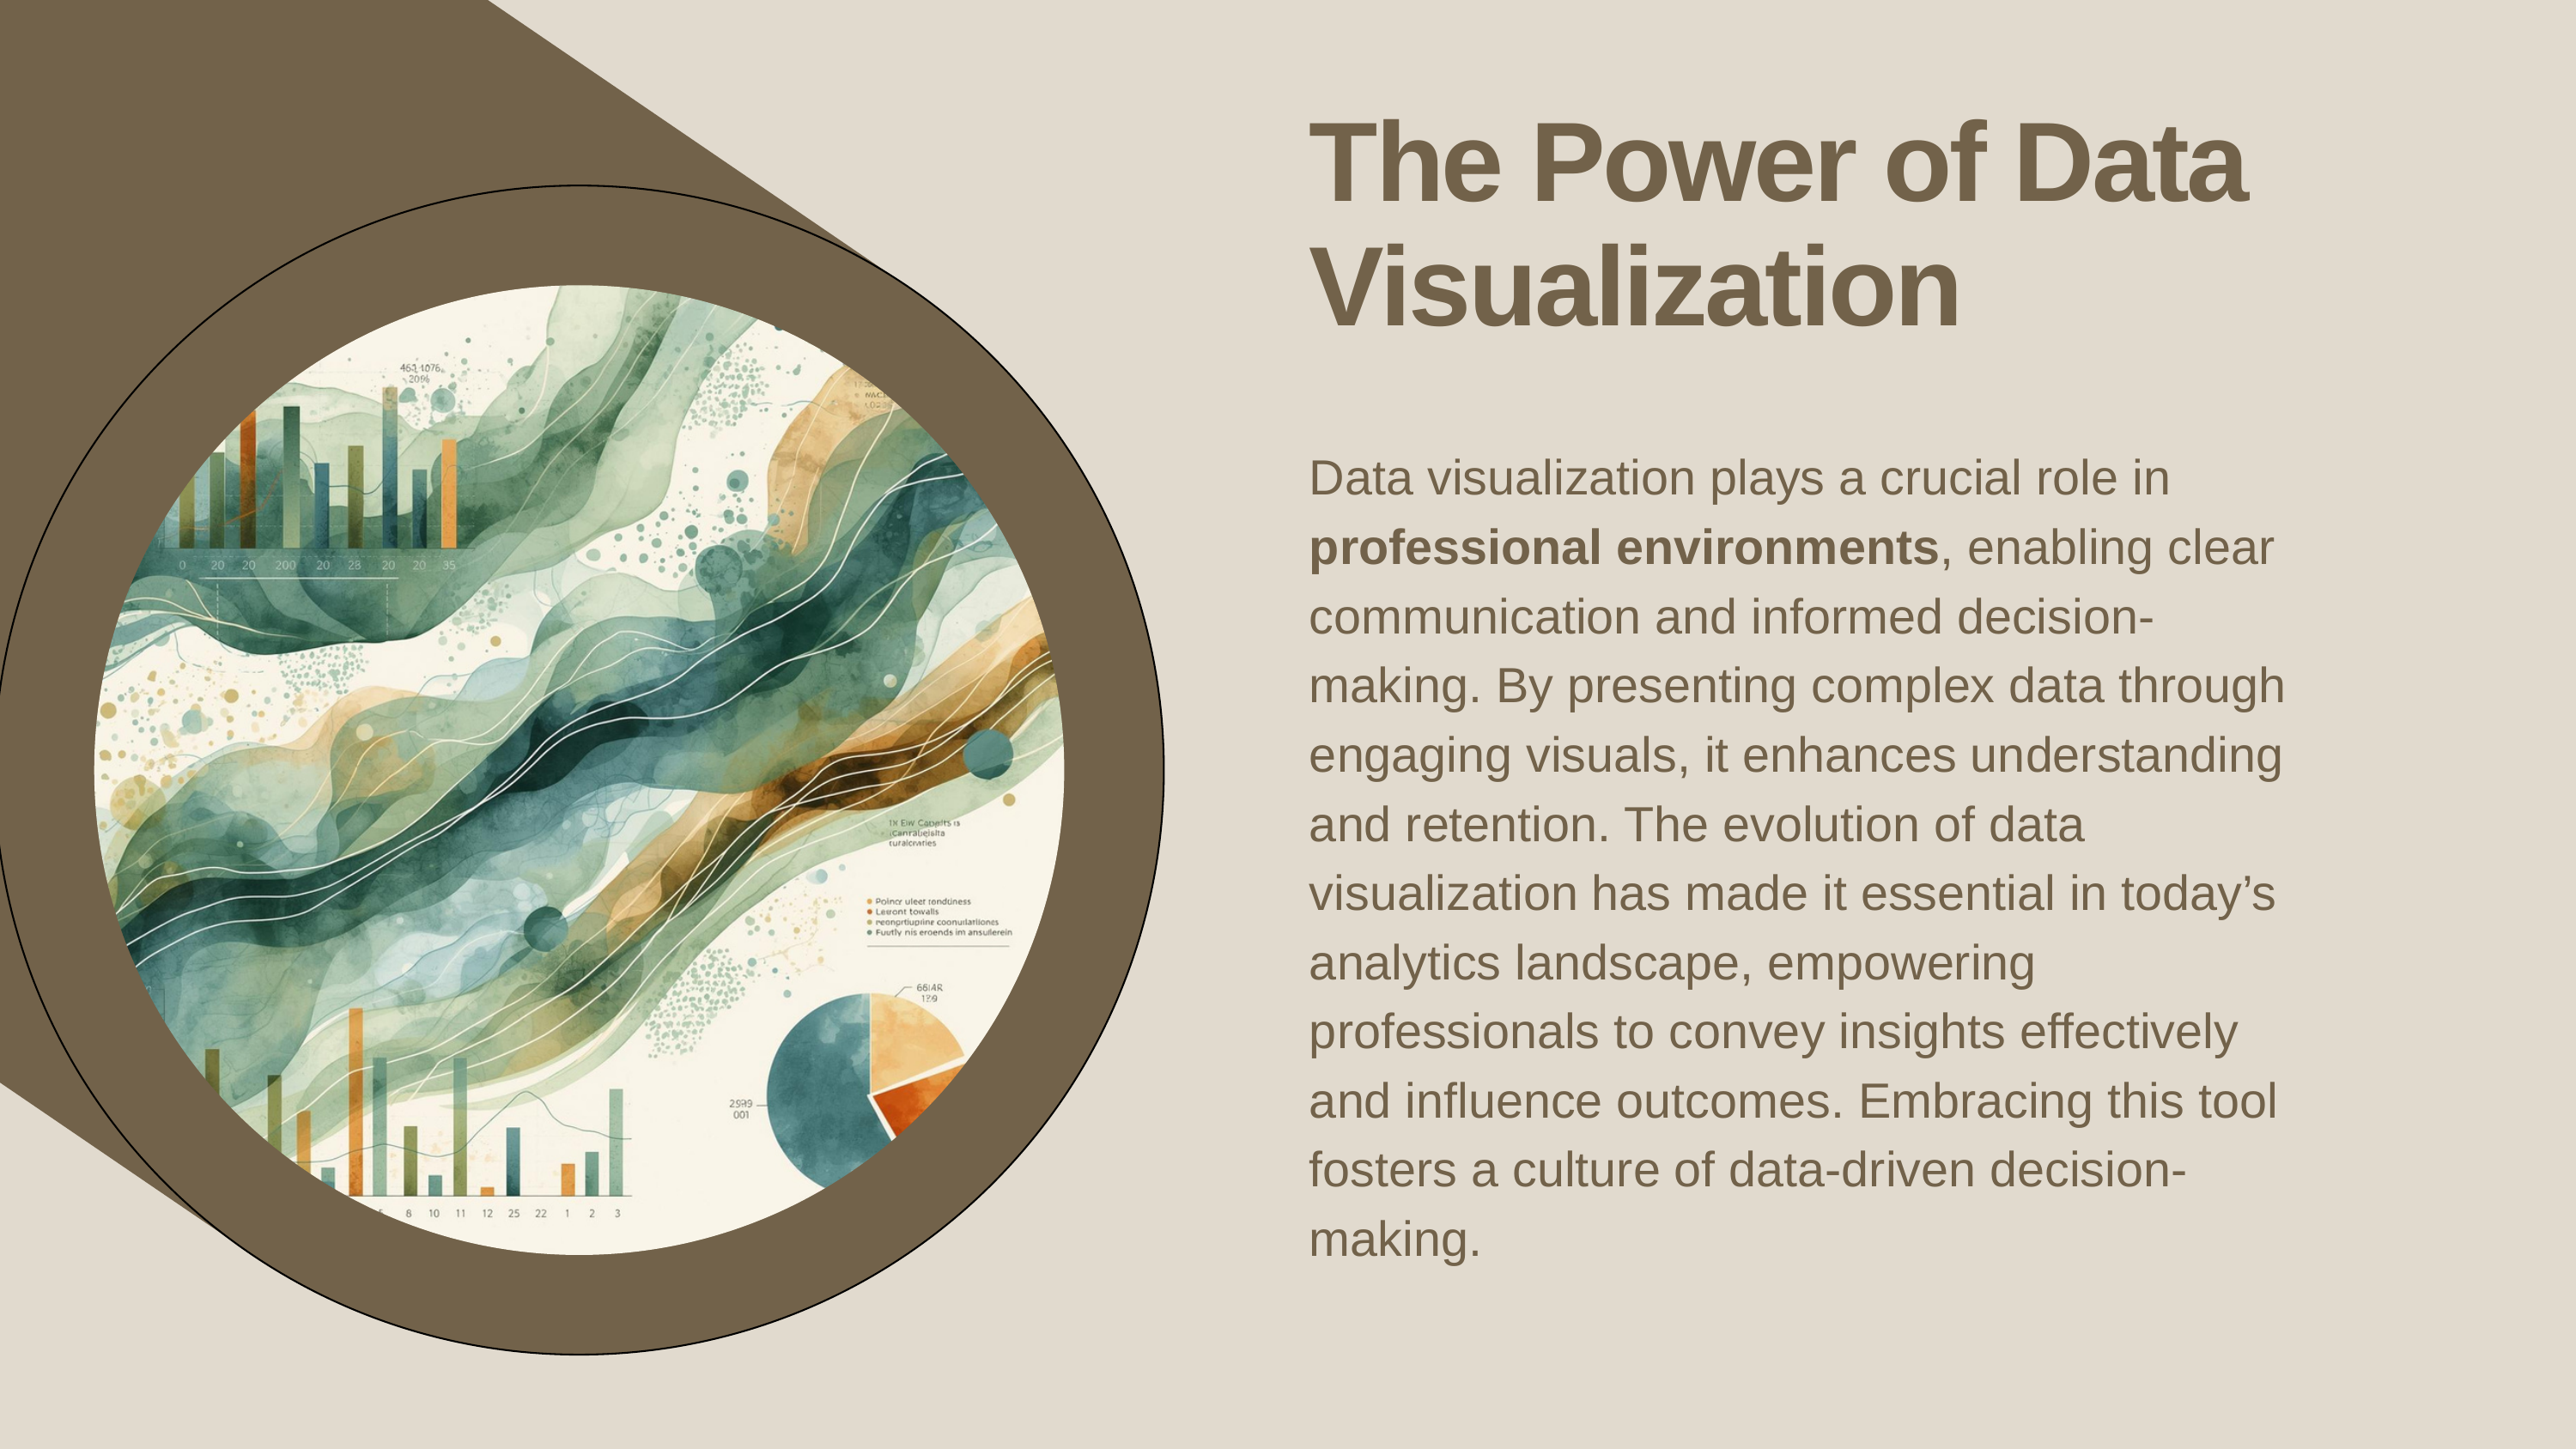

The Power of Data Visualization
Data visualization plays a crucial role in professional environments, enabling clear communication and informed decision-making. By presenting complex data through engaging visuals, it enhances understanding and retention. The evolution of data visualization has made it essential in today’s analytics landscape, empowering professionals to convey insights effectively and influence outcomes. Embracing this tool fosters a culture of data-driven decision-making.